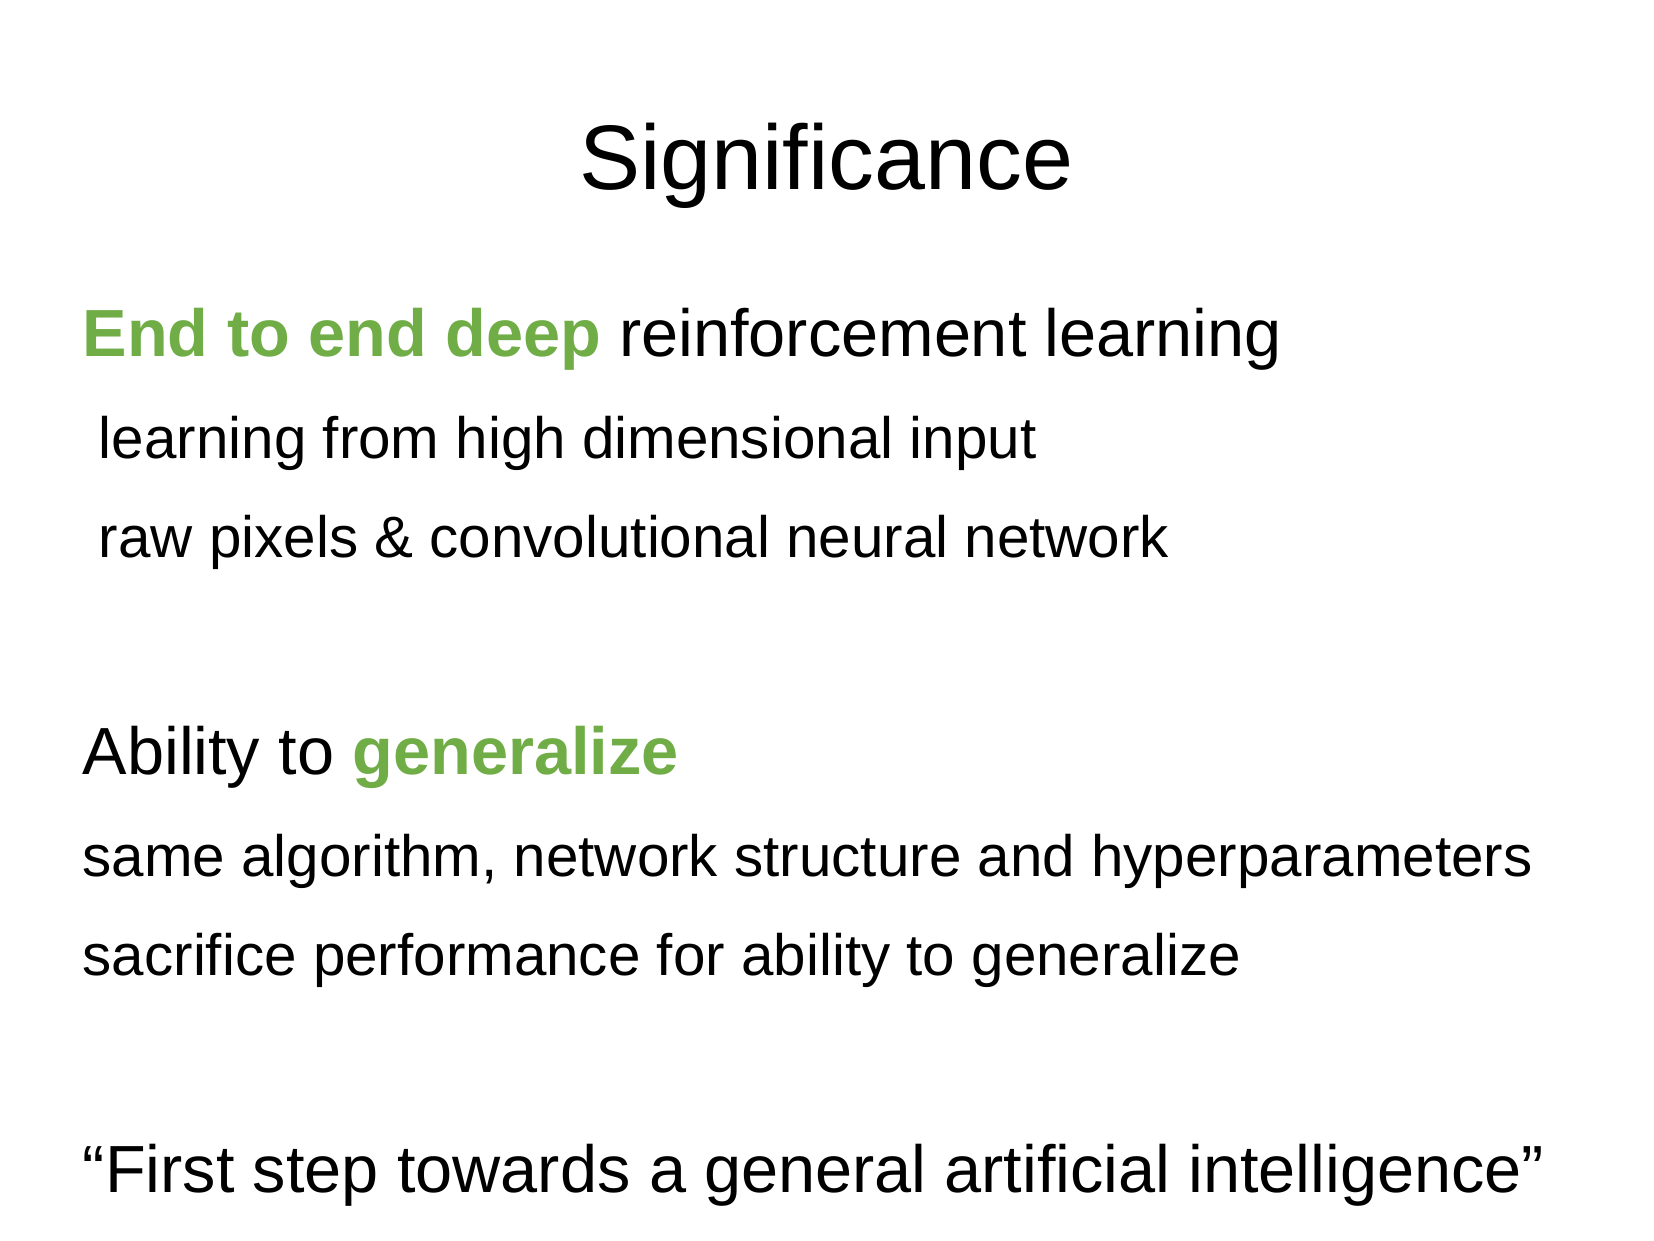

Significance
End to end deep reinforcement learning
 learning from high dimensional input
 raw pixels & convolutional neural network

Ability to generalize
same algorithm, network structure and hyperparameters
sacrifice performance for ability to generalize

“First step towards a general artificial intelligence”